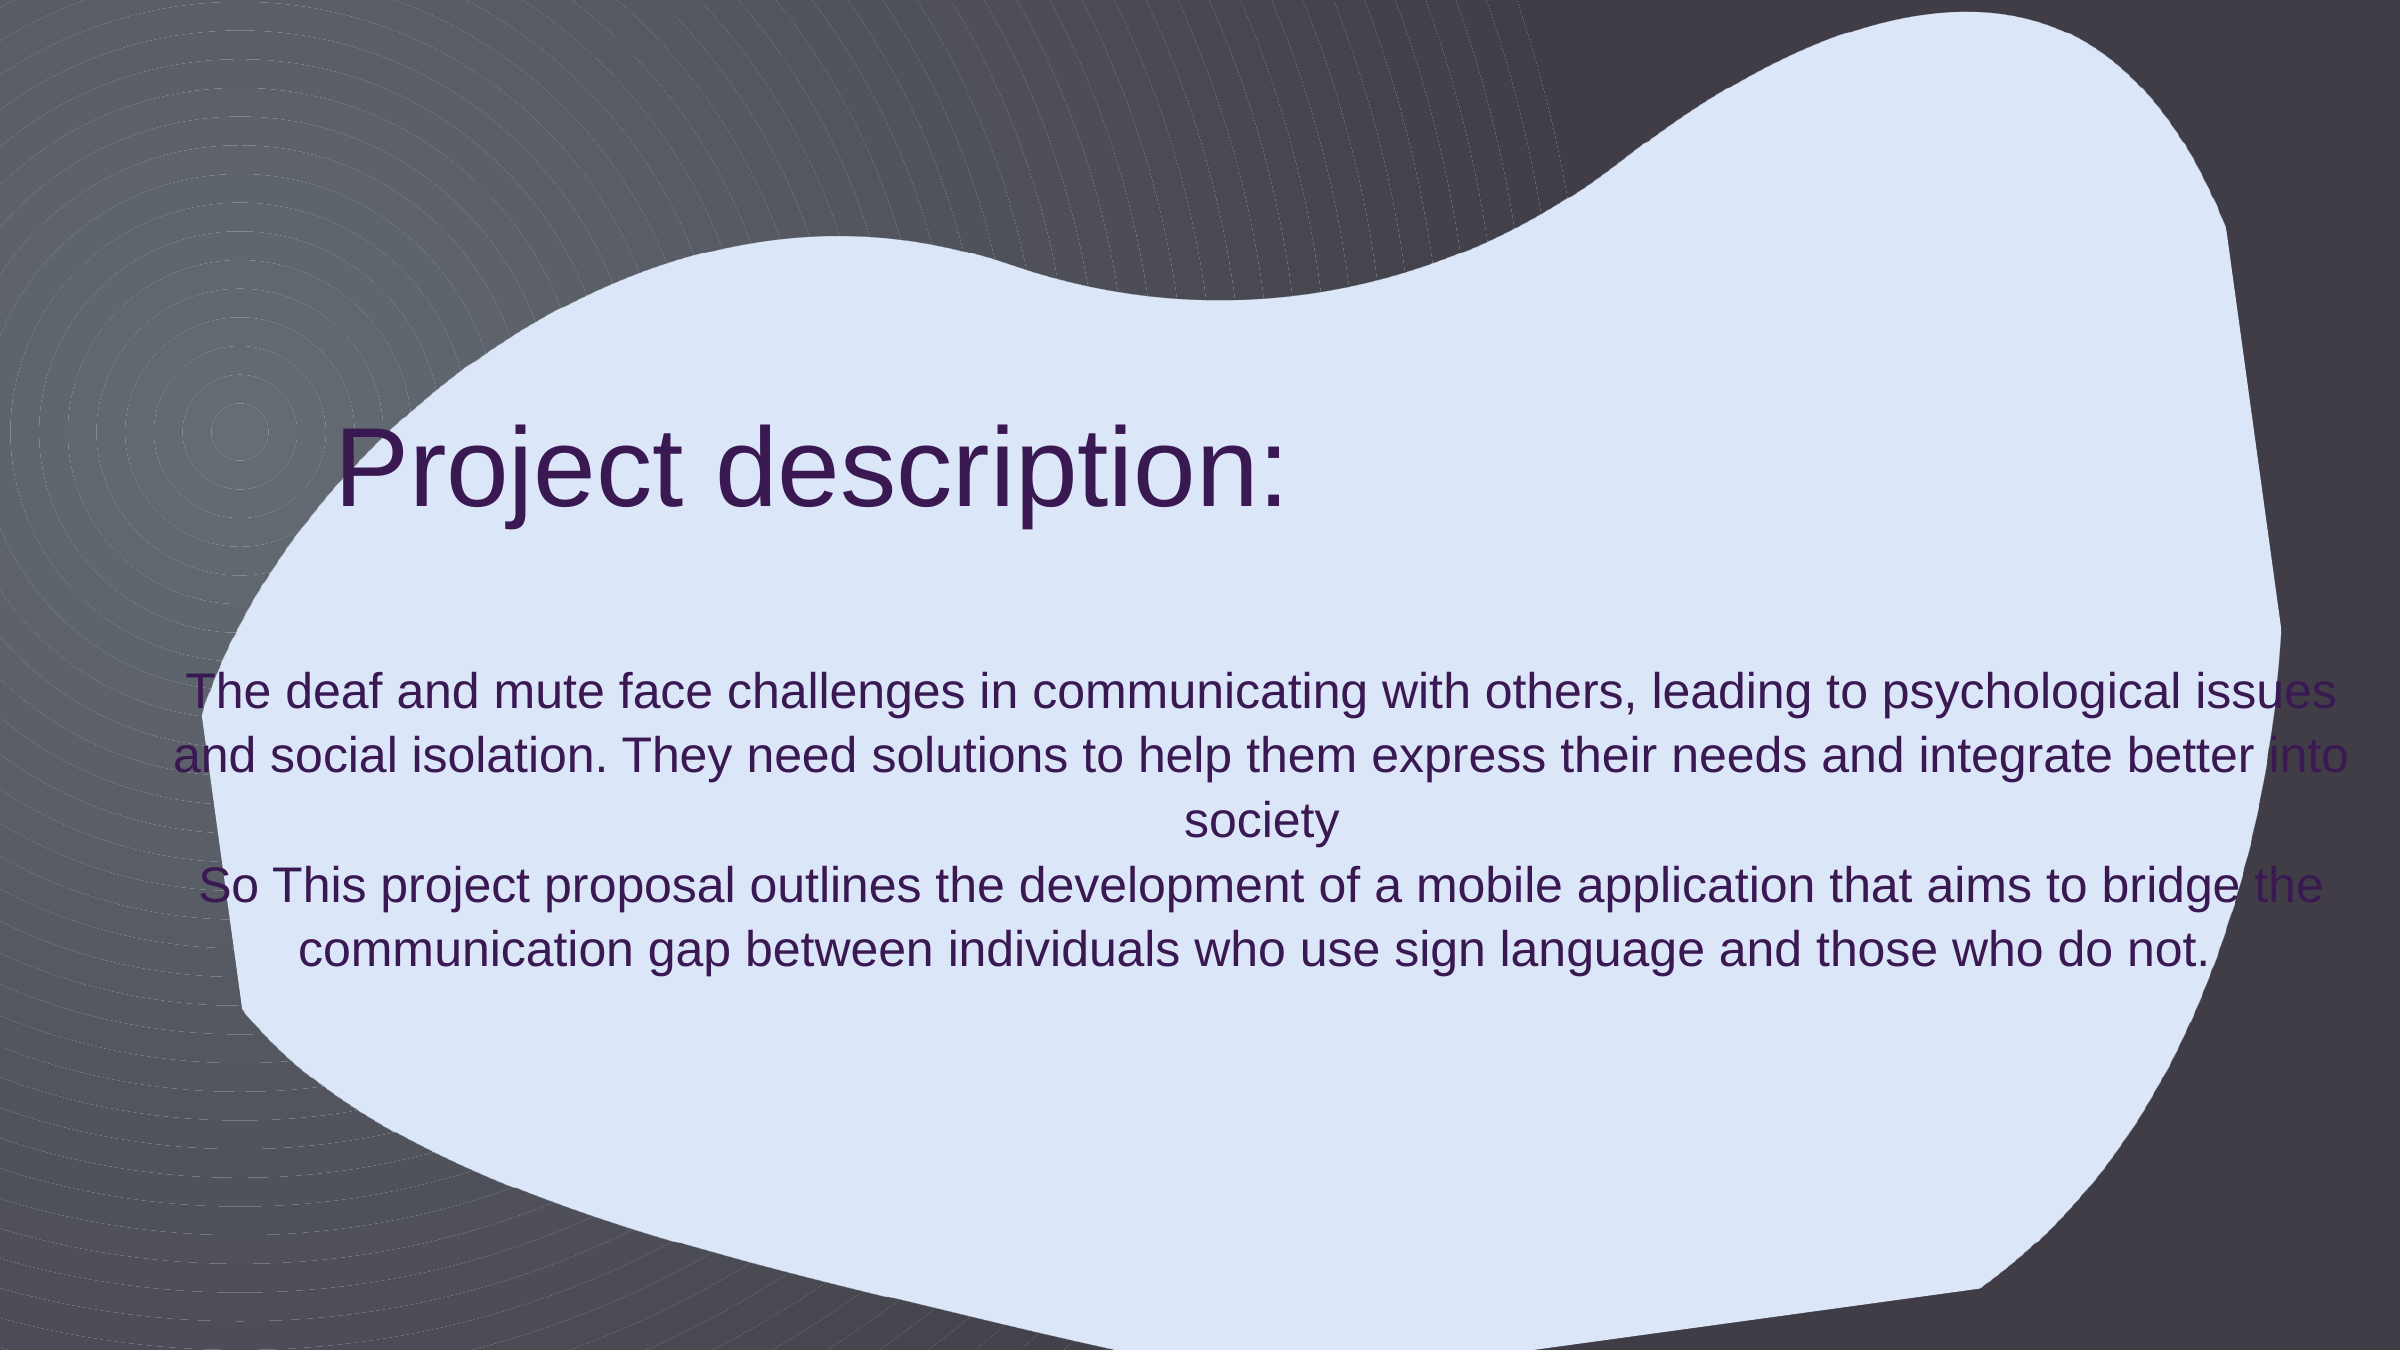

Project description:
The deaf and mute face challenges in communicating with others, leading to psychological issues and social isolation. They need solutions to help them express their needs and integrate better into society
So This project proposal outlines the development of a mobile application that aims to bridge the communication gap between individuals who use sign language and those who do not.